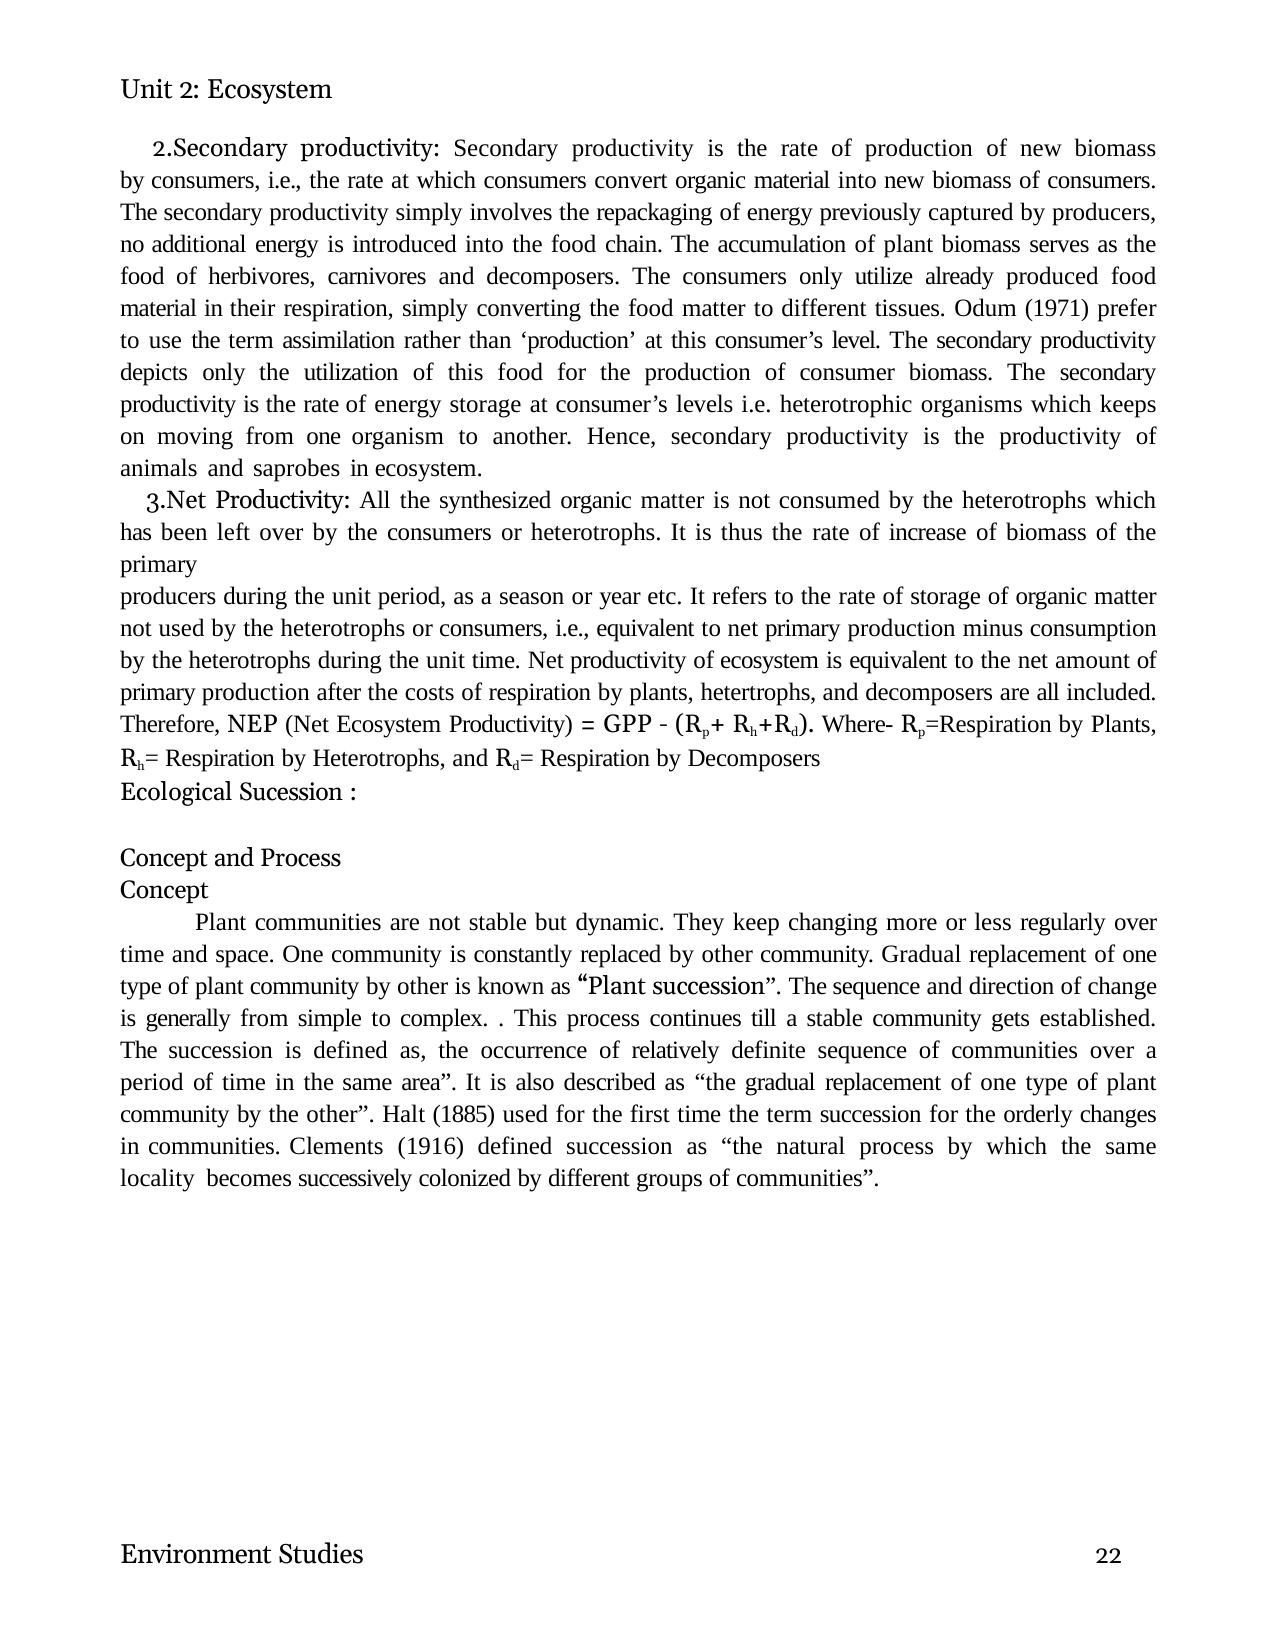

Unit 2: Ecosystem
Secondary productivity: Secondary productivity is the rate of production of new biomass by consumers, i.e., the rate at which consumers convert organic material into new biomass of consumers. The secondary productivity simply involves the repackaging of energy previously captured by producers, no additional energy is introduced into the food chain. The accumulation of plant biomass serves as the food of herbivores, carnivores and decomposers. The consumers only utilize already produced food material in their respiration, simply converting the food matter to different tissues. Odum (1971) prefer to use the term assimilation rather than ‘production’ at this consumer’s level. The secondary productivity depicts only the utilization of this food for the production of consumer biomass. The secondary productivity is the rate of energy storage at consumer’s levels i.e. heterotrophic organisms which keeps on moving from one organism to another. Hence, secondary productivity is the productivity of animals and saprobes in ecosystem.
Net Productivity: All the synthesized organic matter is not consumed by the heterotrophs which has been left over by the consumers or heterotrophs. It is thus the rate of increase of biomass of the primary
producers during the unit period, as a season or year etc. It refers to the rate of storage of organic matter not used by the heterotrophs or consumers, i.e., equivalent to net primary production minus consumption by the heterotrophs during the unit time. Net productivity of ecosystem is equivalent to the net amount of primary production after the costs of respiration by plants, hetertrophs, and decomposers are all included. Therefore, NEP (Net Ecosystem Productivity) = GPP - (Rp+ Rh+Rd). Where- Rp=Respiration by Plants, Rh= Respiration by Heterotrophs, and Rd= Respiration by Decomposers
Ecological Sucession :

Concept and Process Concept
Plant communities are not stable but dynamic. They keep changing more or less regularly over time and space. One community is constantly replaced by other community. Gradual replacement of one type of plant community by other is known as “Plant succession”. The sequence and direction of change is generally from simple to complex. . This process continues till a stable community gets established. The succession is defined as, the occurrence of relatively definite sequence of communities over a period of time in the same area”. It is also described as “the gradual replacement of one type of plant community by the other”. Halt (1885) used for the first time the term succession for the orderly changes in communities. Clements (1916) defined succession as “the natural process by which the same locality becomes successively colonized by different groups of communities”.
Environment Studies
22